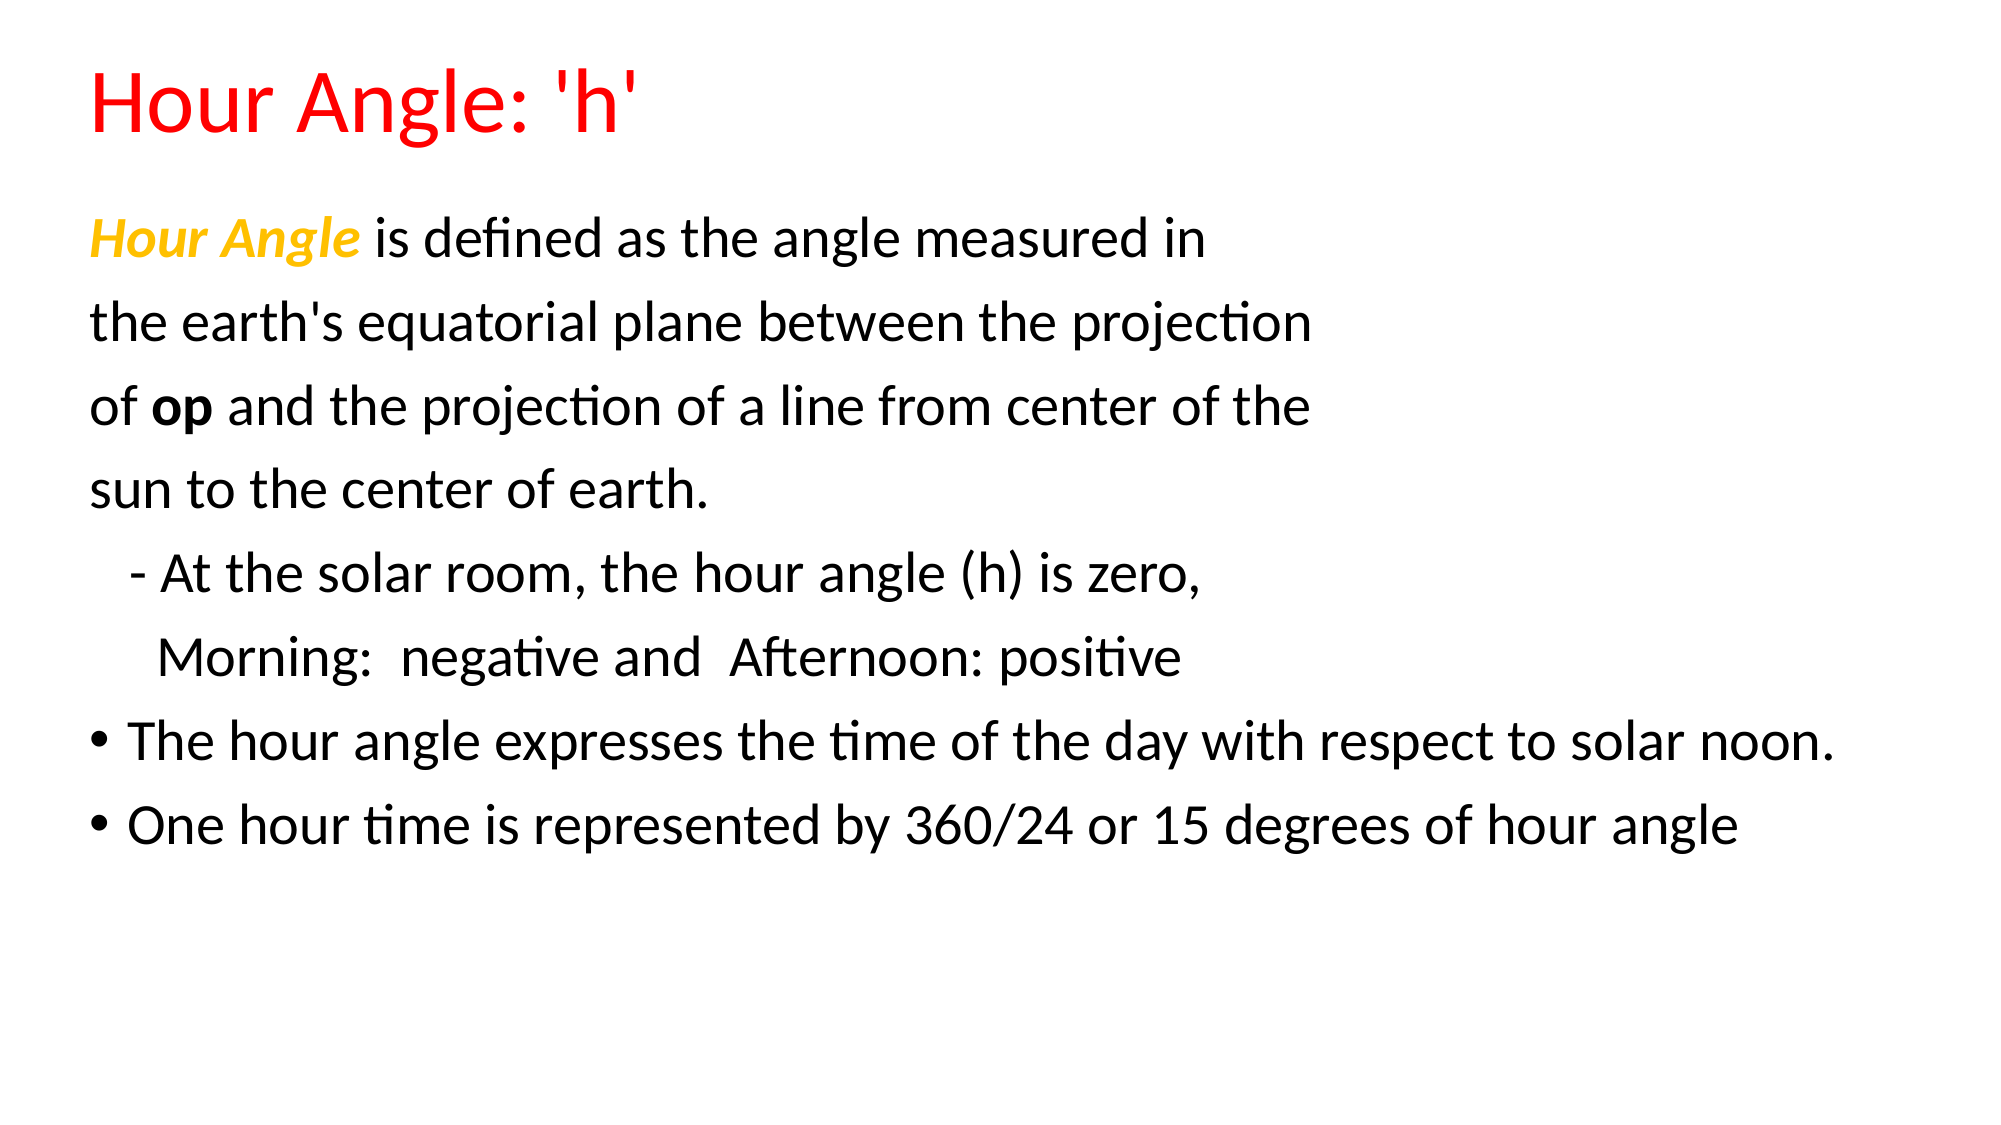

Hour Angle: 'h'
Hour Angle is defined as the angle measured in
the earth's equatorial plane between the projection
of op and the projection of a line from center of the
sun to the center of earth.
   - At the solar room, the hour angle (h) is zero,
     Morning:  negative and  Afternoon: positive
The hour angle expresses the time of the day with respect to solar noon.
One hour time is represented by 360/24 or 15 degrees of hour angle